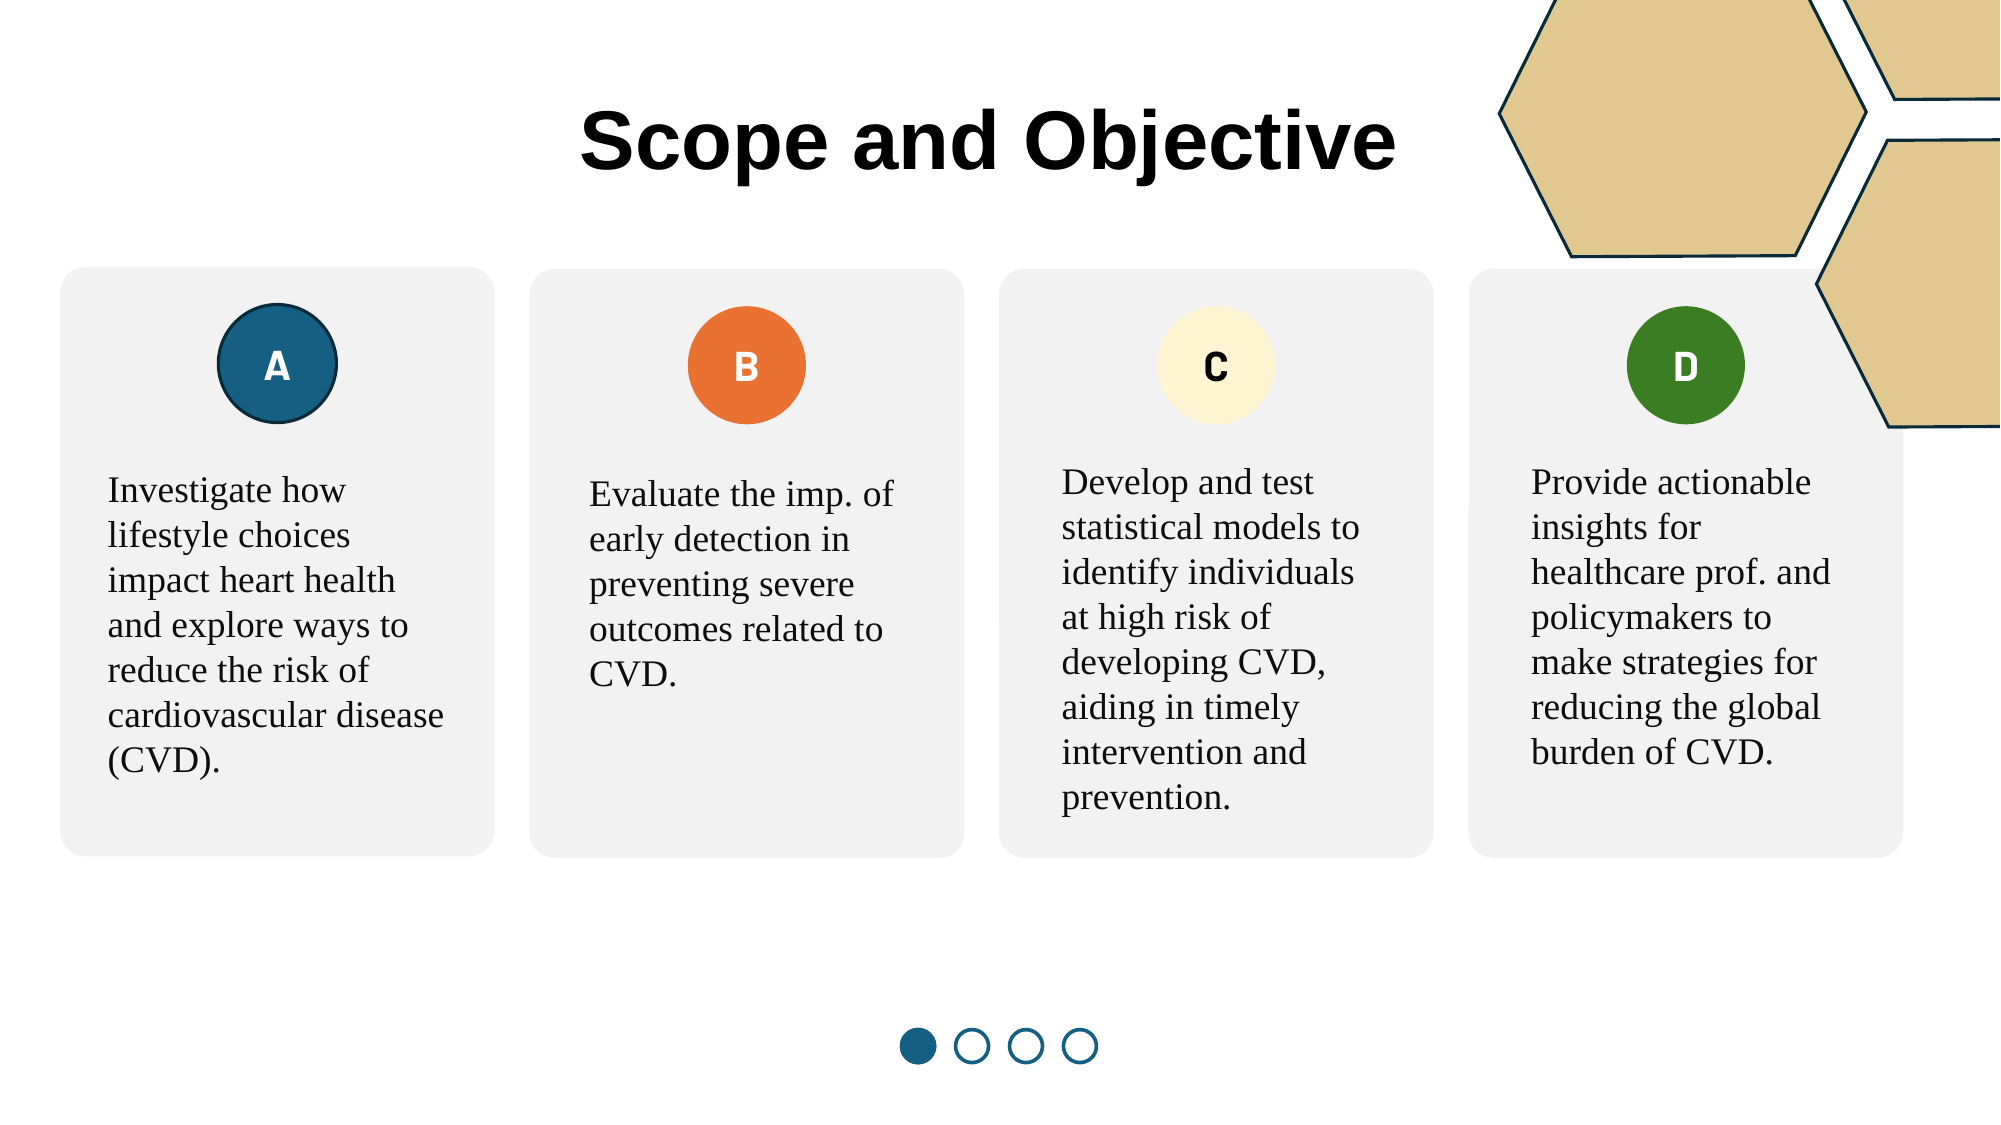

Scope and Objective

A
Investigate how lifestyle choices impact heart health and explore ways to reduce the risk of cardiovascular disease (CVD).

B
Evaluate the imp. of
early detection in preventing severe outcomes related to CVD.

C
Develop and test statistical models to identify individuals at high risk of developing CVD, aiding in timely intervention and prevention.

D
Provide actionable insights for healthcare prof. and policymakers to make strategies for reducing the global burden of CVD.